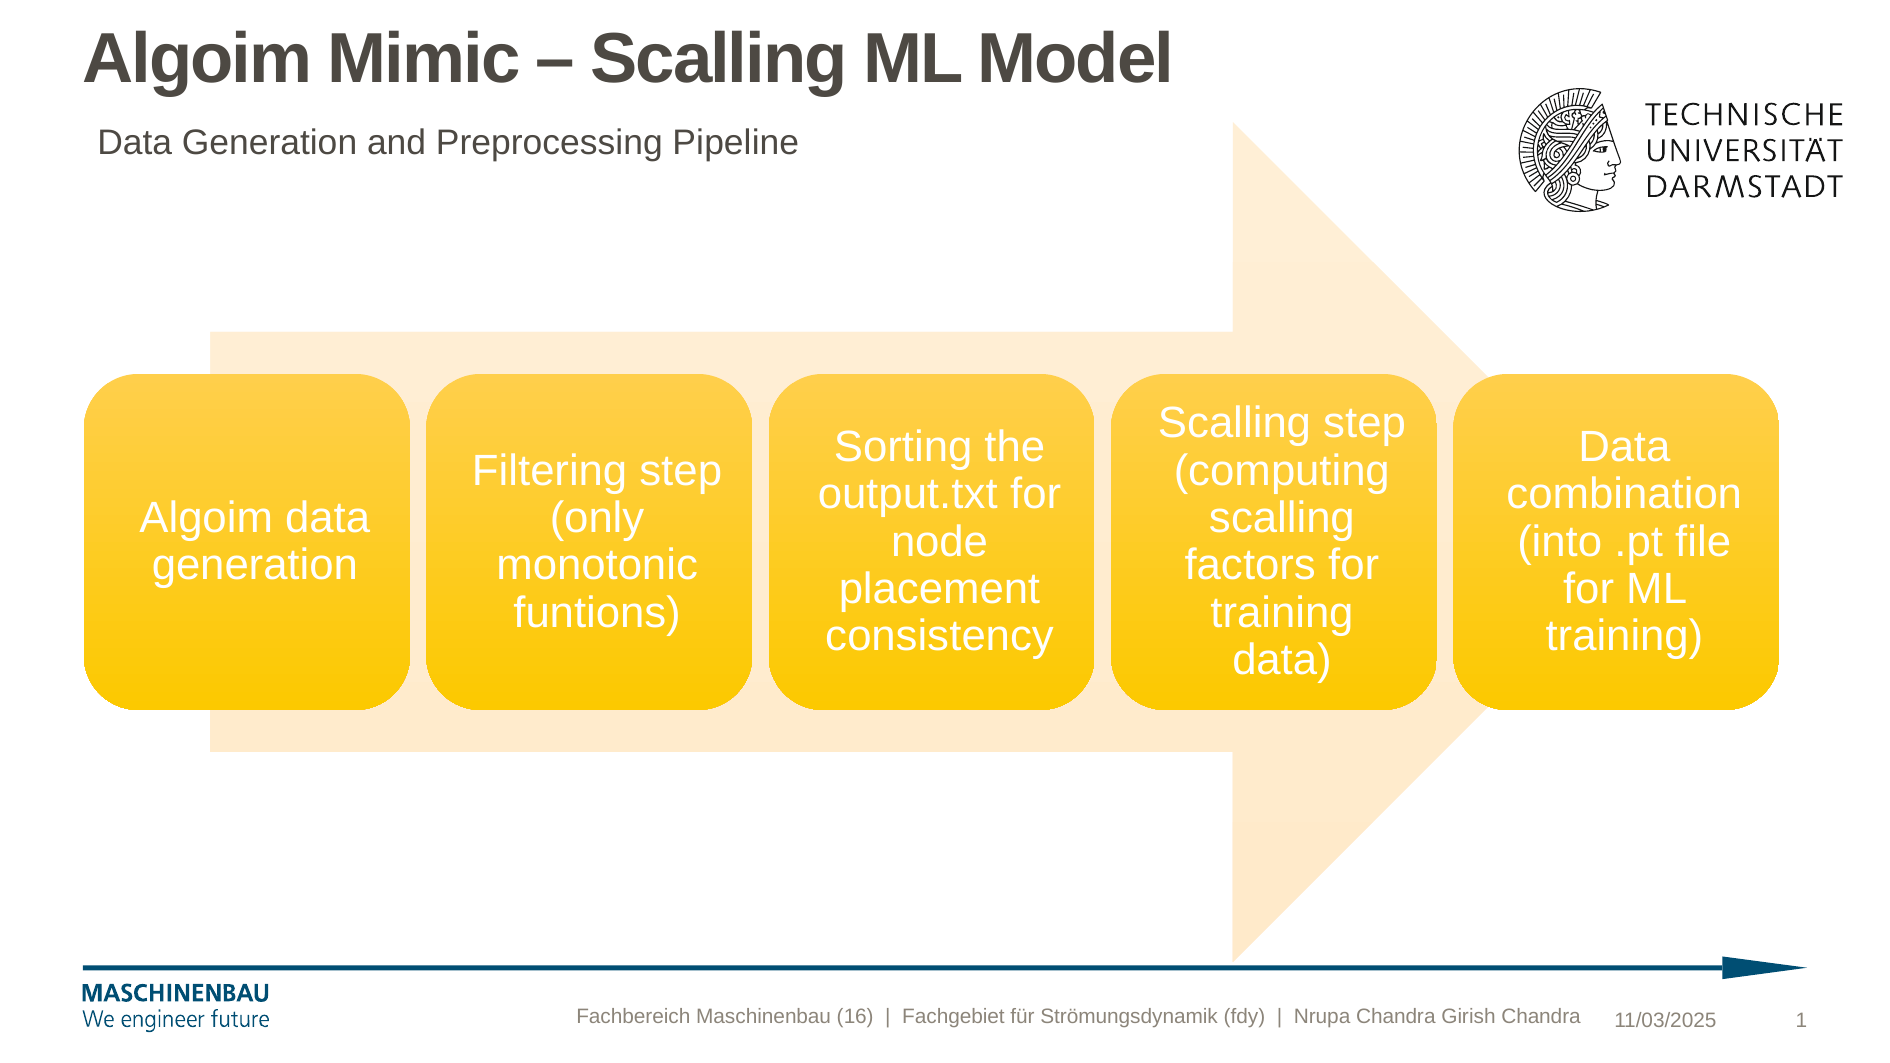

# Algoim Mimic – Scalling ML Model
Data Generation and Preprocessing Pipeline
Algoim data generation
Filtering step (only monotonic funtions)
Sorting the output.txt for node placement consistency
Scalling step (computing scalling factors for training data)
Data combination (into .pt file for ML training)
Fachbereich Maschinenbau (16)  |  Fachgebiet für Strömungsdynamik (fdy)  |  Nrupa Chandra Girish Chandra
11/03/2025
1